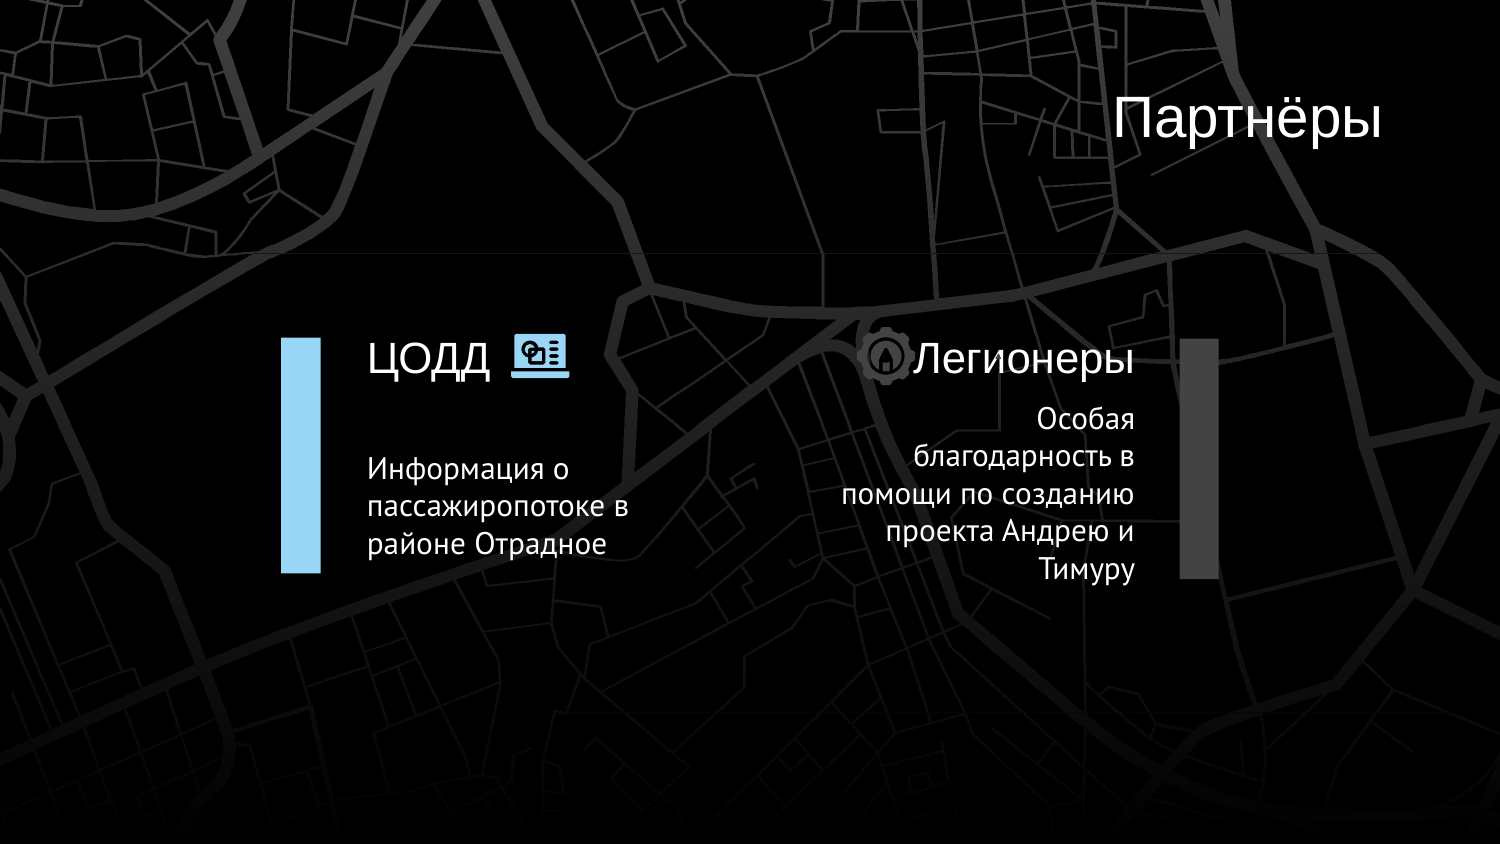

Партнёры
# ЦОДД
Легионеры

Особая благодарность в помощи по созданию проекта Андрею и Тимуру
Информация о пассажиропотоке в районе Отрадное